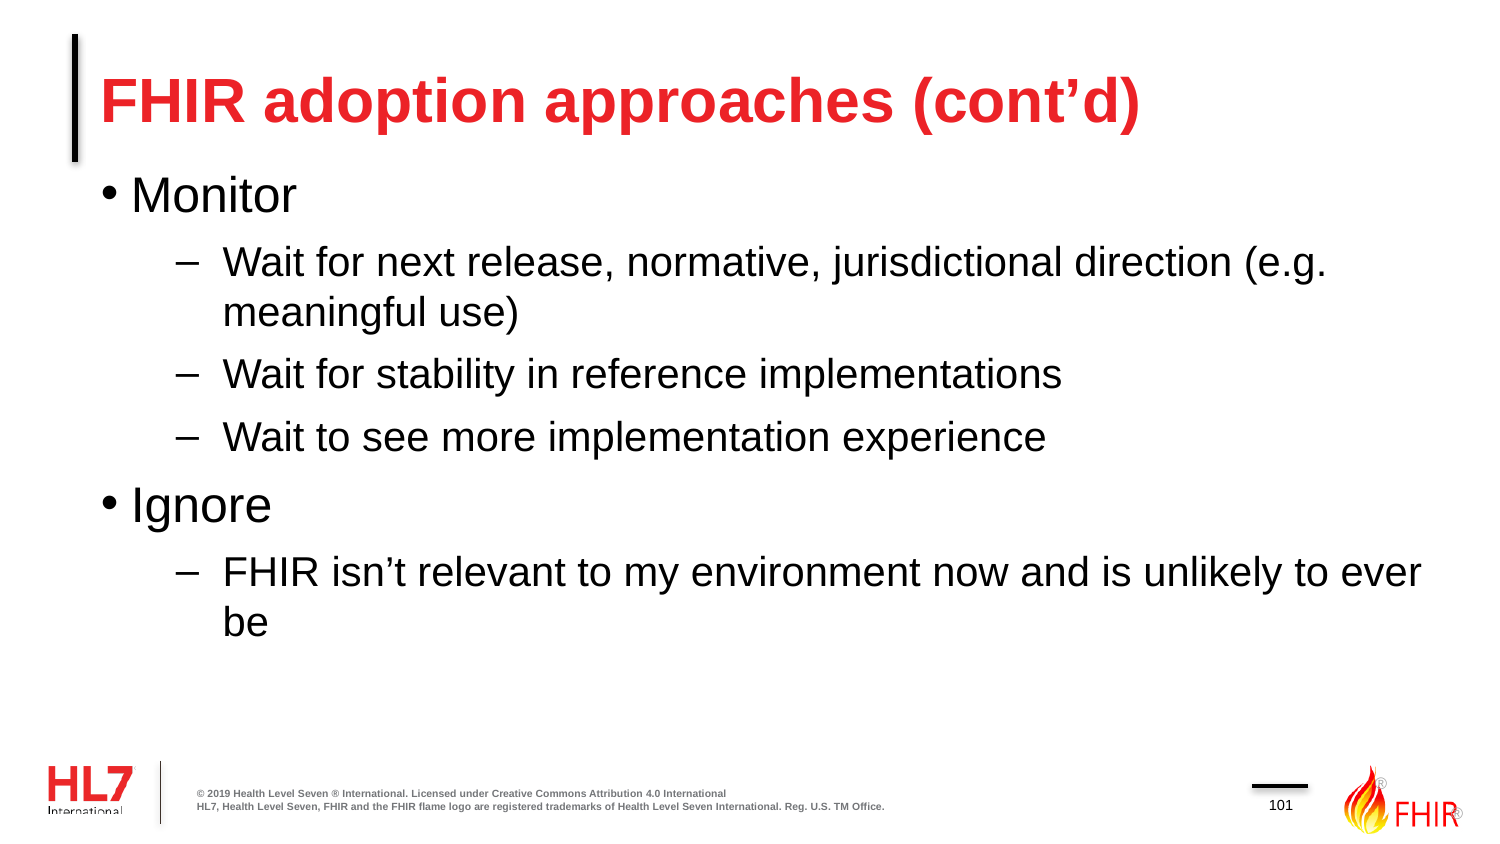

# FHIR adoption approaches (cont’d)
Monitor
Wait for next release, normative, jurisdictional direction (e.g. meaningful use)
Wait for stability in reference implementations
Wait to see more implementation experience
Ignore
FHIR isn’t relevant to my environment now and is unlikely to ever be
© 2019 Health Level Seven ® International. Licensed under Creative Commons Attribution 4.0 International
HL7, Health Level Seven, FHIR and the FHIR flame logo are registered trademarks of Health Level Seven International. Reg. U.S. TM Office.
101